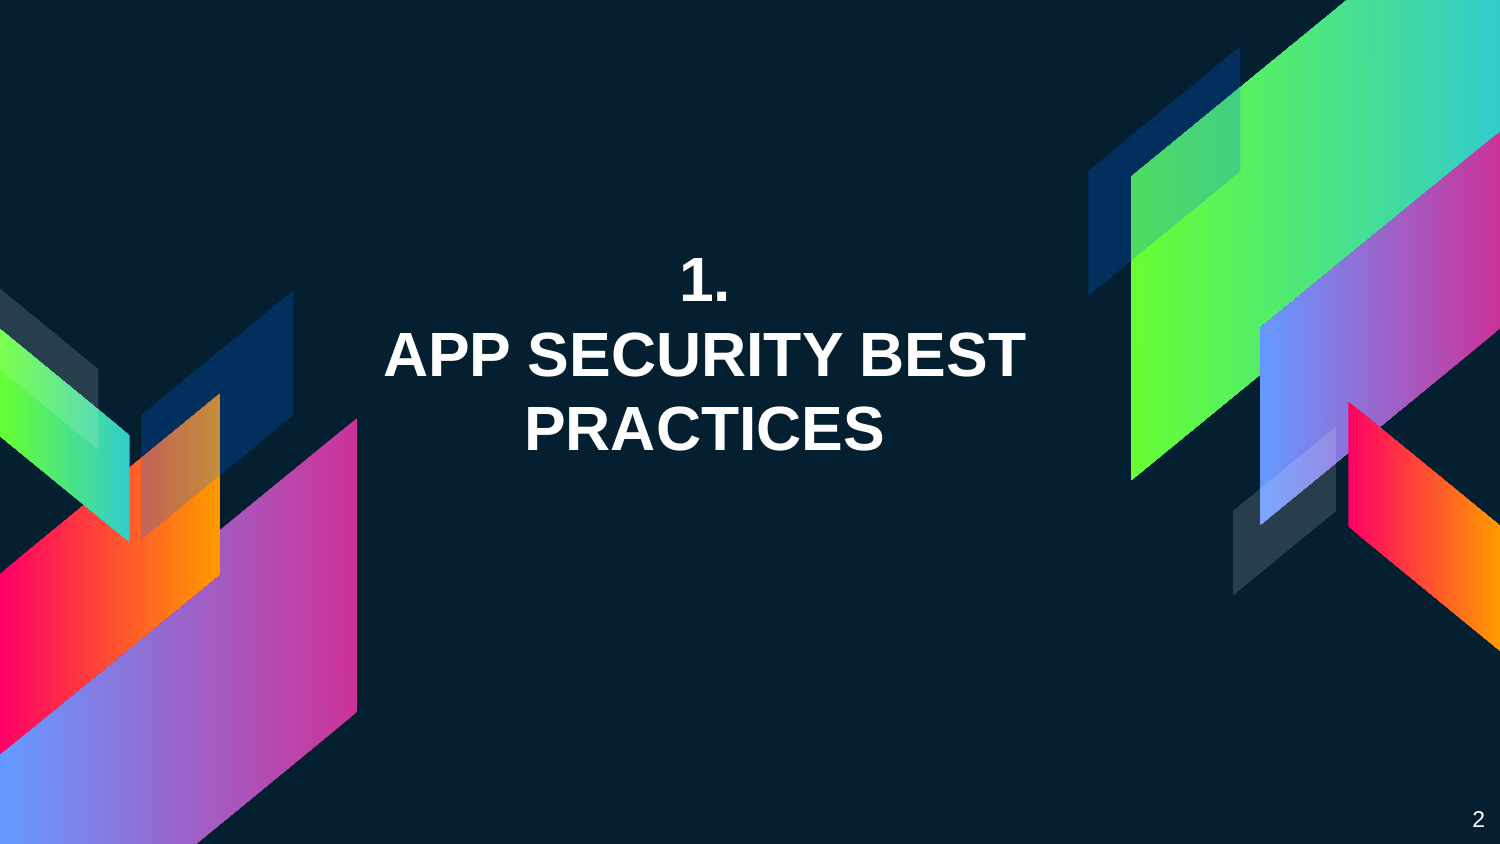

# 1.
APP SECURITY BEST PRACTICES
2